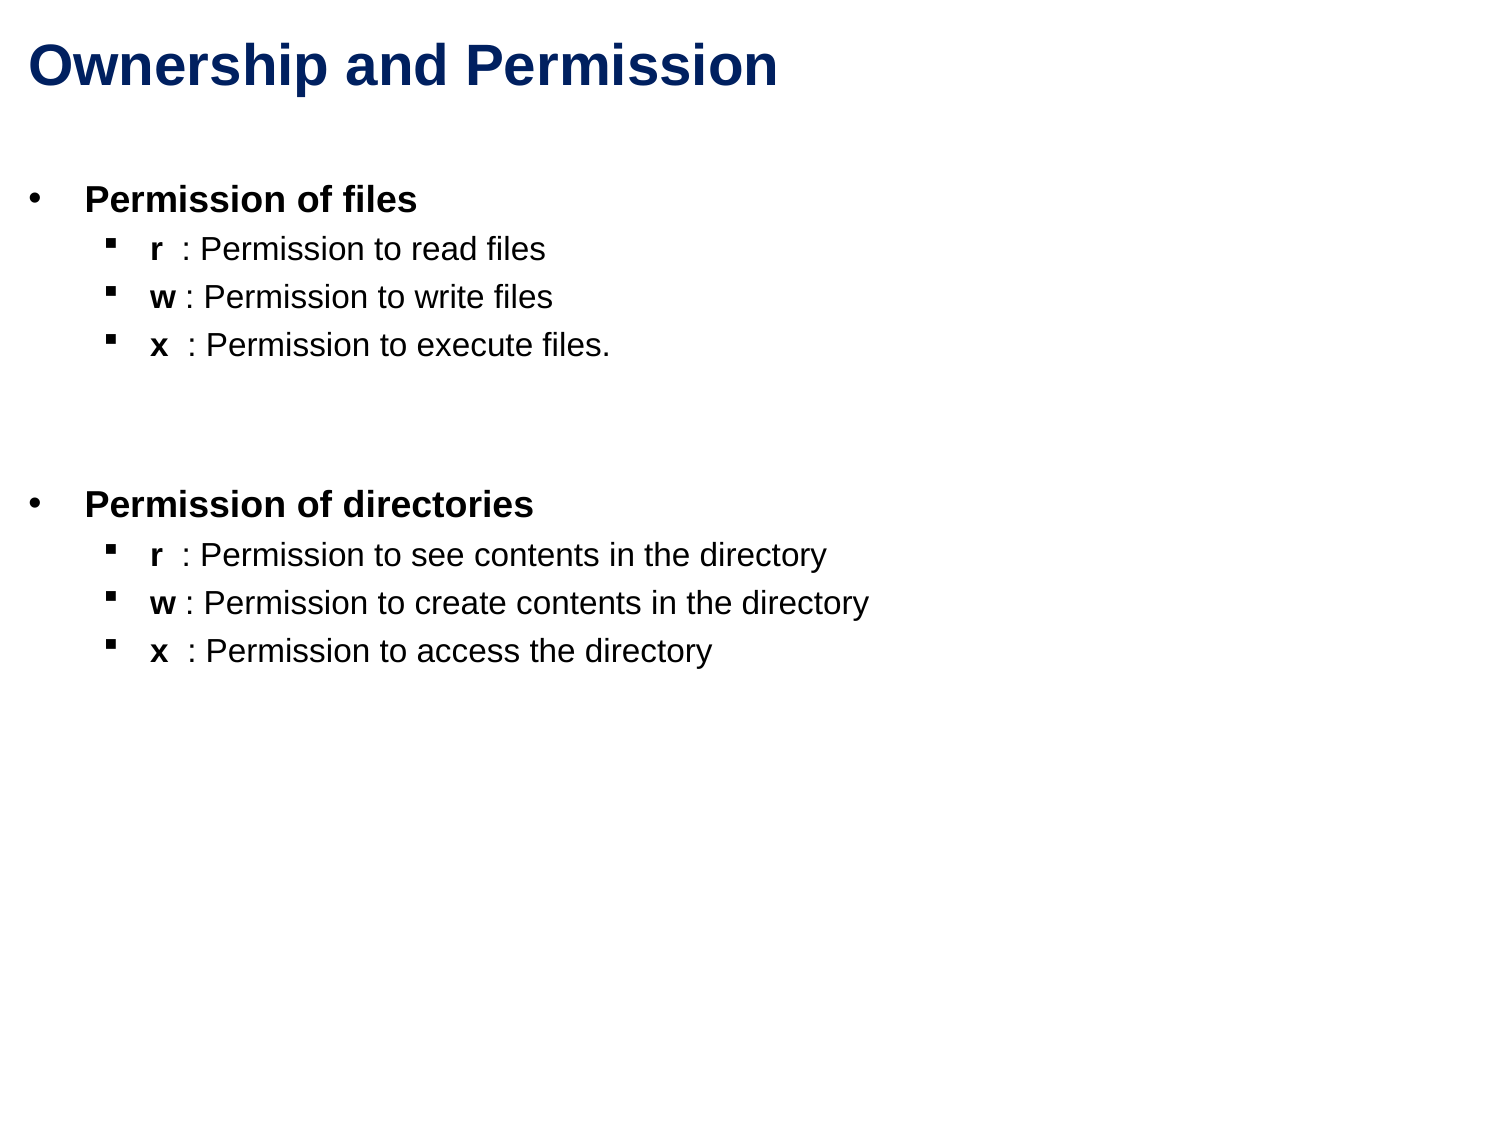

Ownership and Permission

Permission of files
r  : Permission to read files
w : Permission to write files
x  : Permission to execute files.

Permission of directories
r  : Permission to see contents in the directory
w : Permission to create contents in the directory
x  : Permission to access the directory